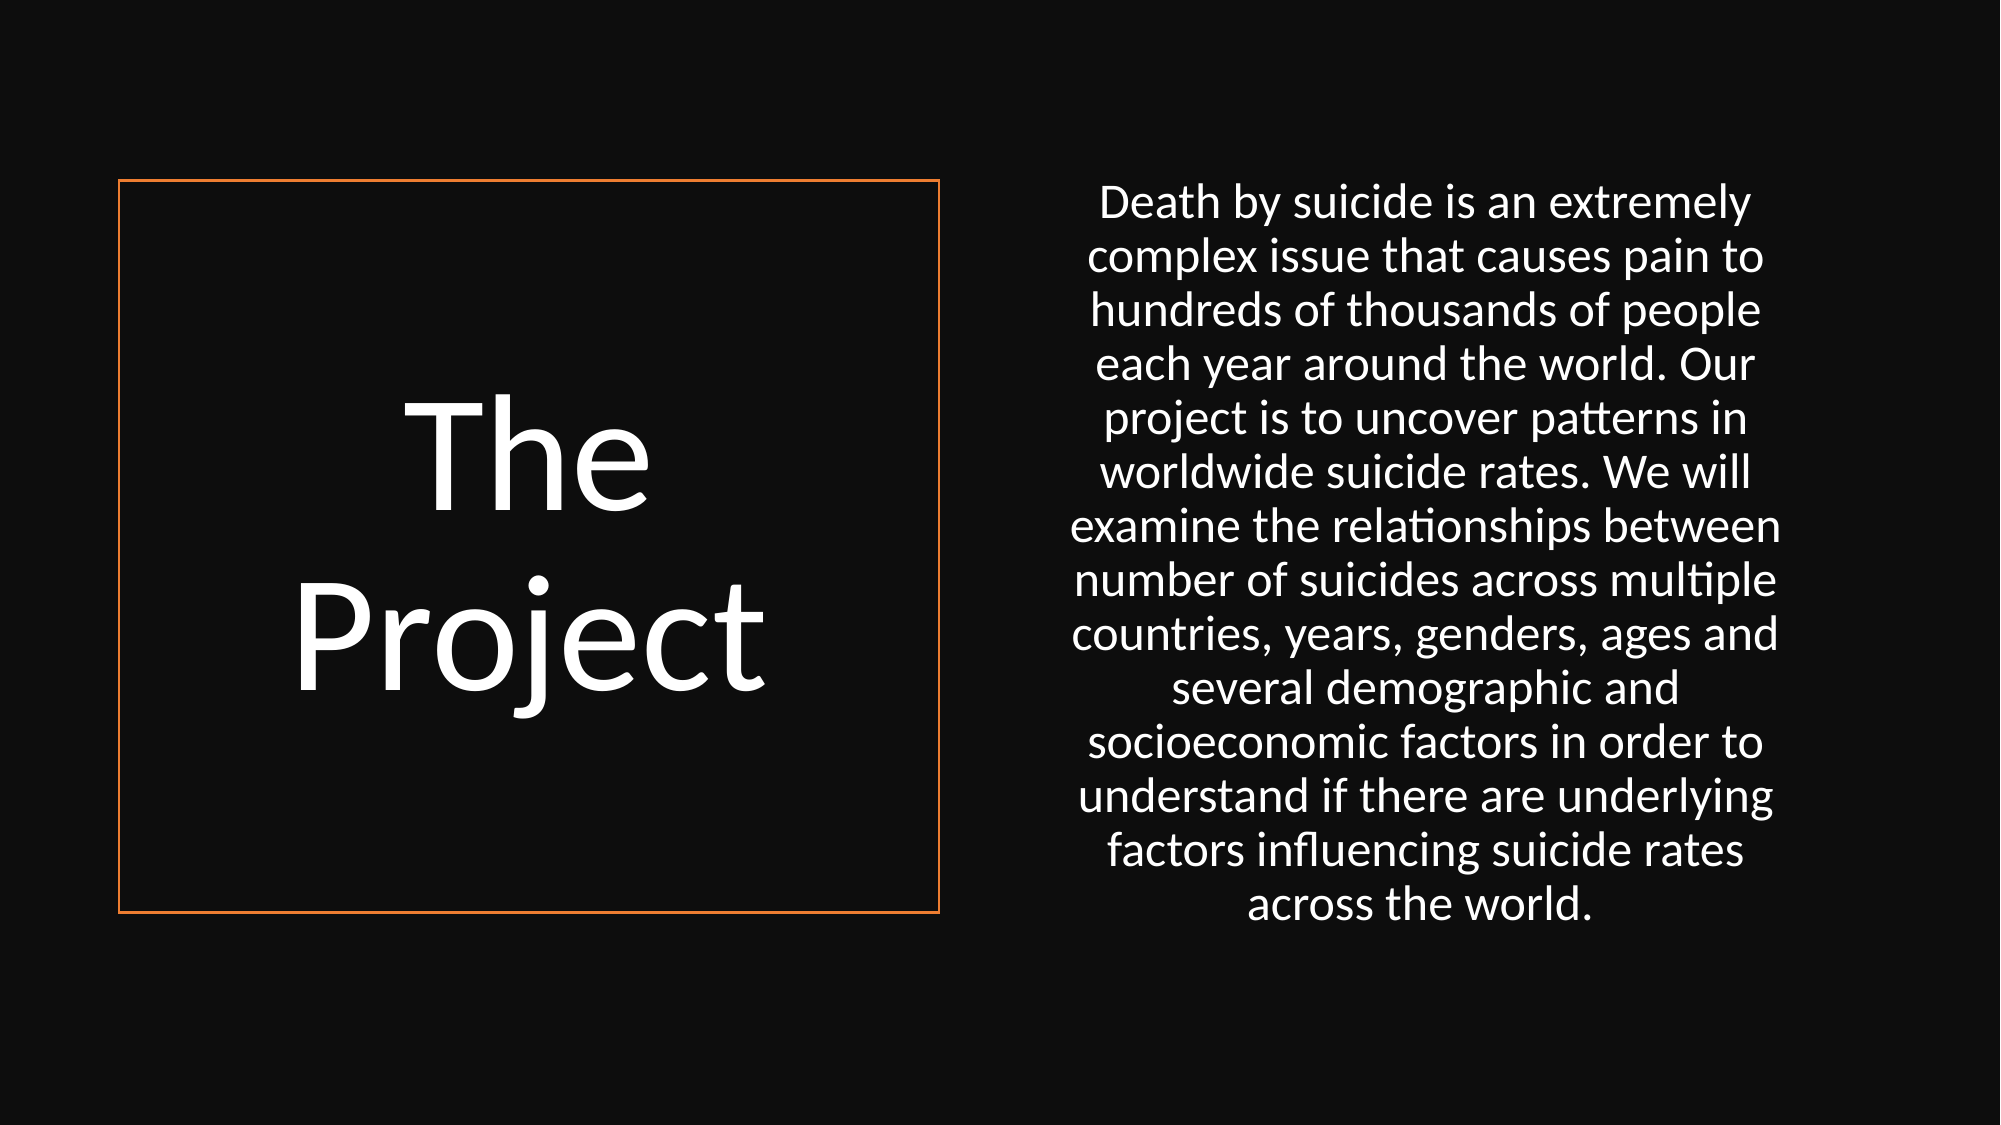

Death by suicide is an extremely complex issue that causes pain to hundreds of thousands of people each year around the world. Our project is to uncover patterns in worldwide suicide rates. We will examine the relationships between number of suicides across multiple countries, years, genders, ages and several demographic and socioeconomic factors in order to understand if there are underlying factors influencing suicide rates across the world.

# The Project